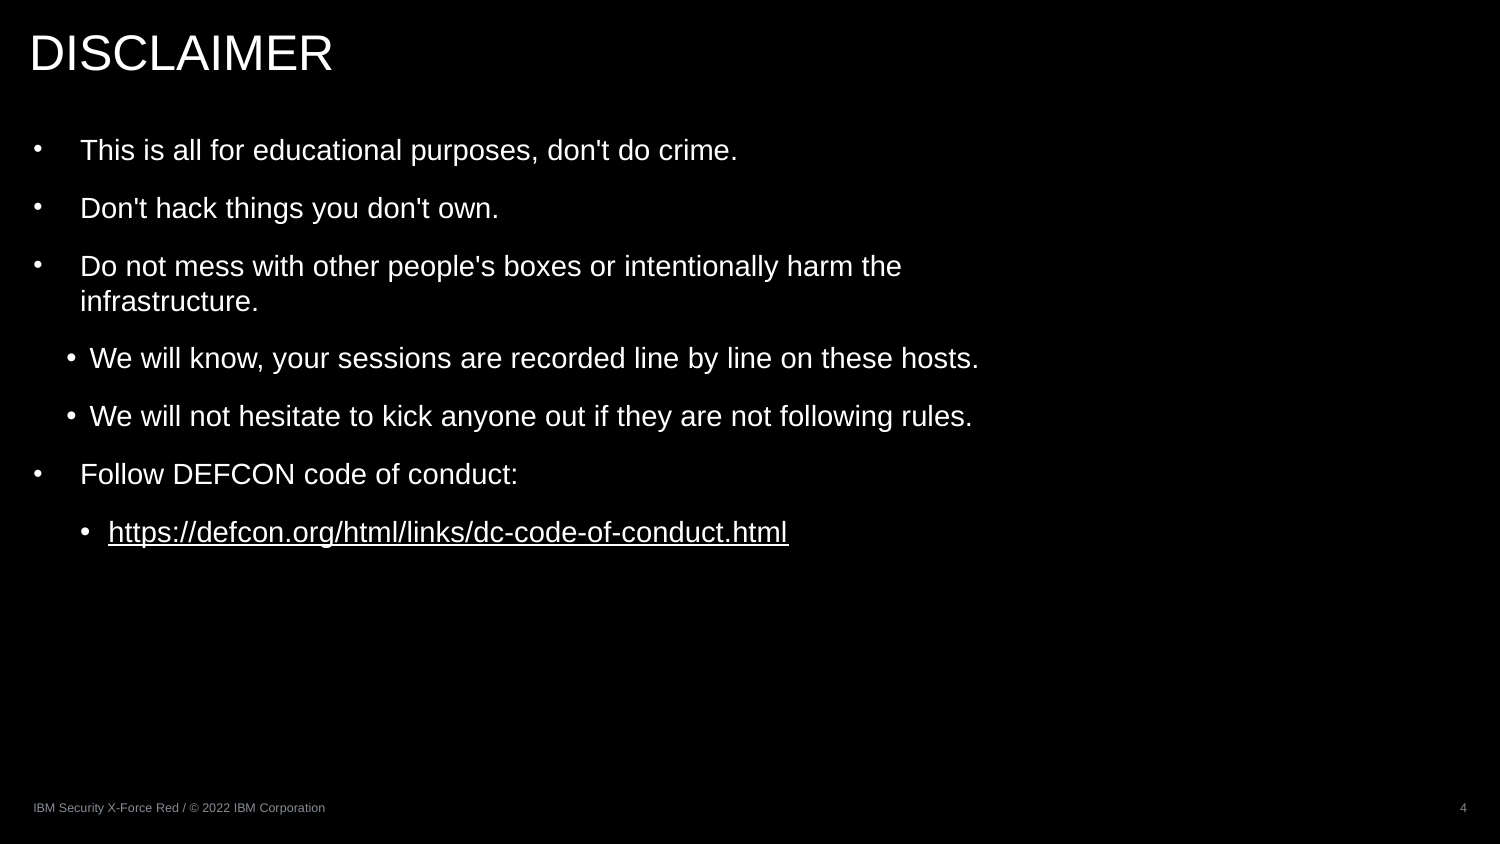

# DISCLAIMER
This is all for educational purposes, don't do crime.
Don't hack things you don't own.
Do not mess with other people's boxes or intentionally harm the infrastructure.
We will know, your sessions are recorded line by line on these hosts.
We will not hesitate to kick anyone out if they are not following rules.
Follow DEFCON code of conduct:
https://defcon.org/html/links/dc-code-of-conduct.html

IBM Security X-Force Red / © 2022 IBM Corporation
4